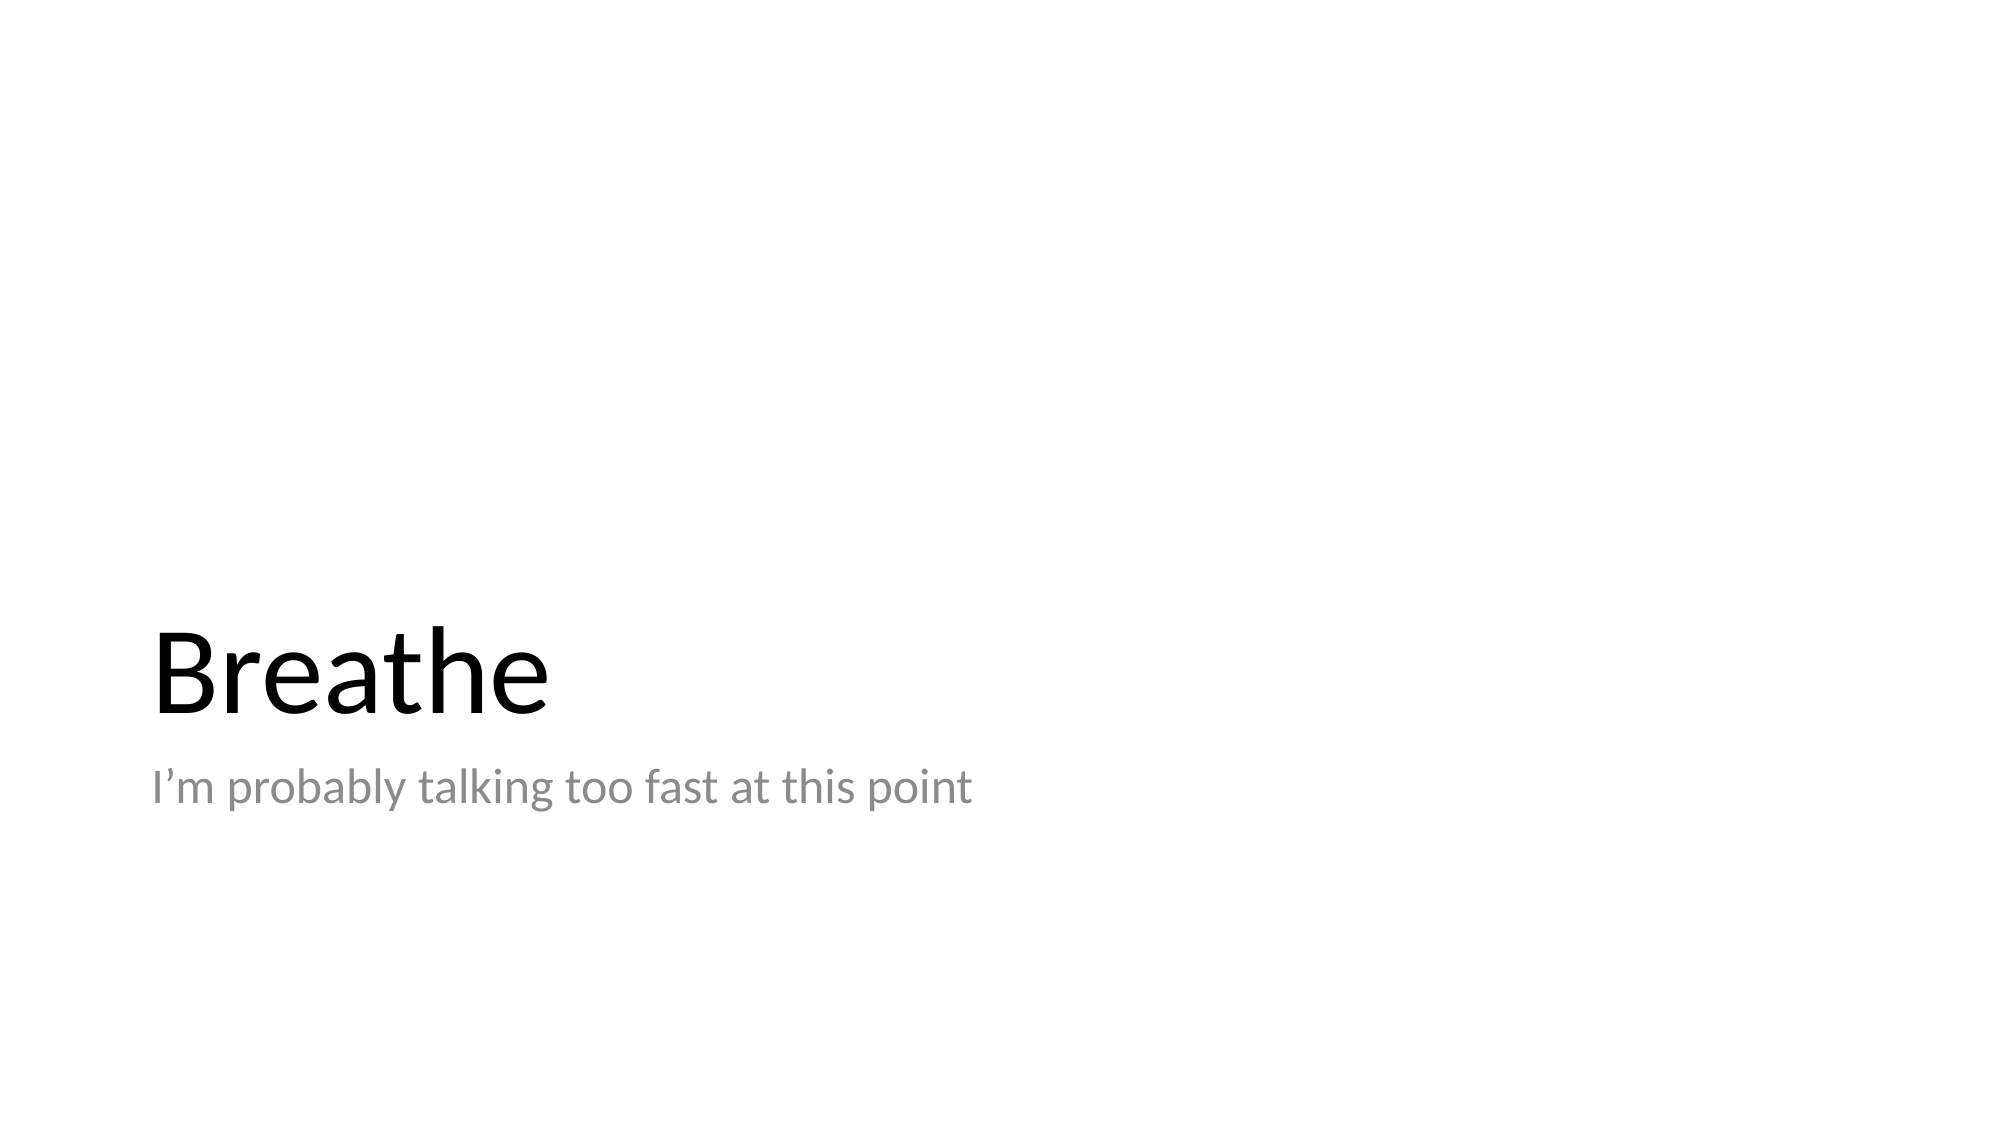

# Breathe
I’m probably talking too fast at this point